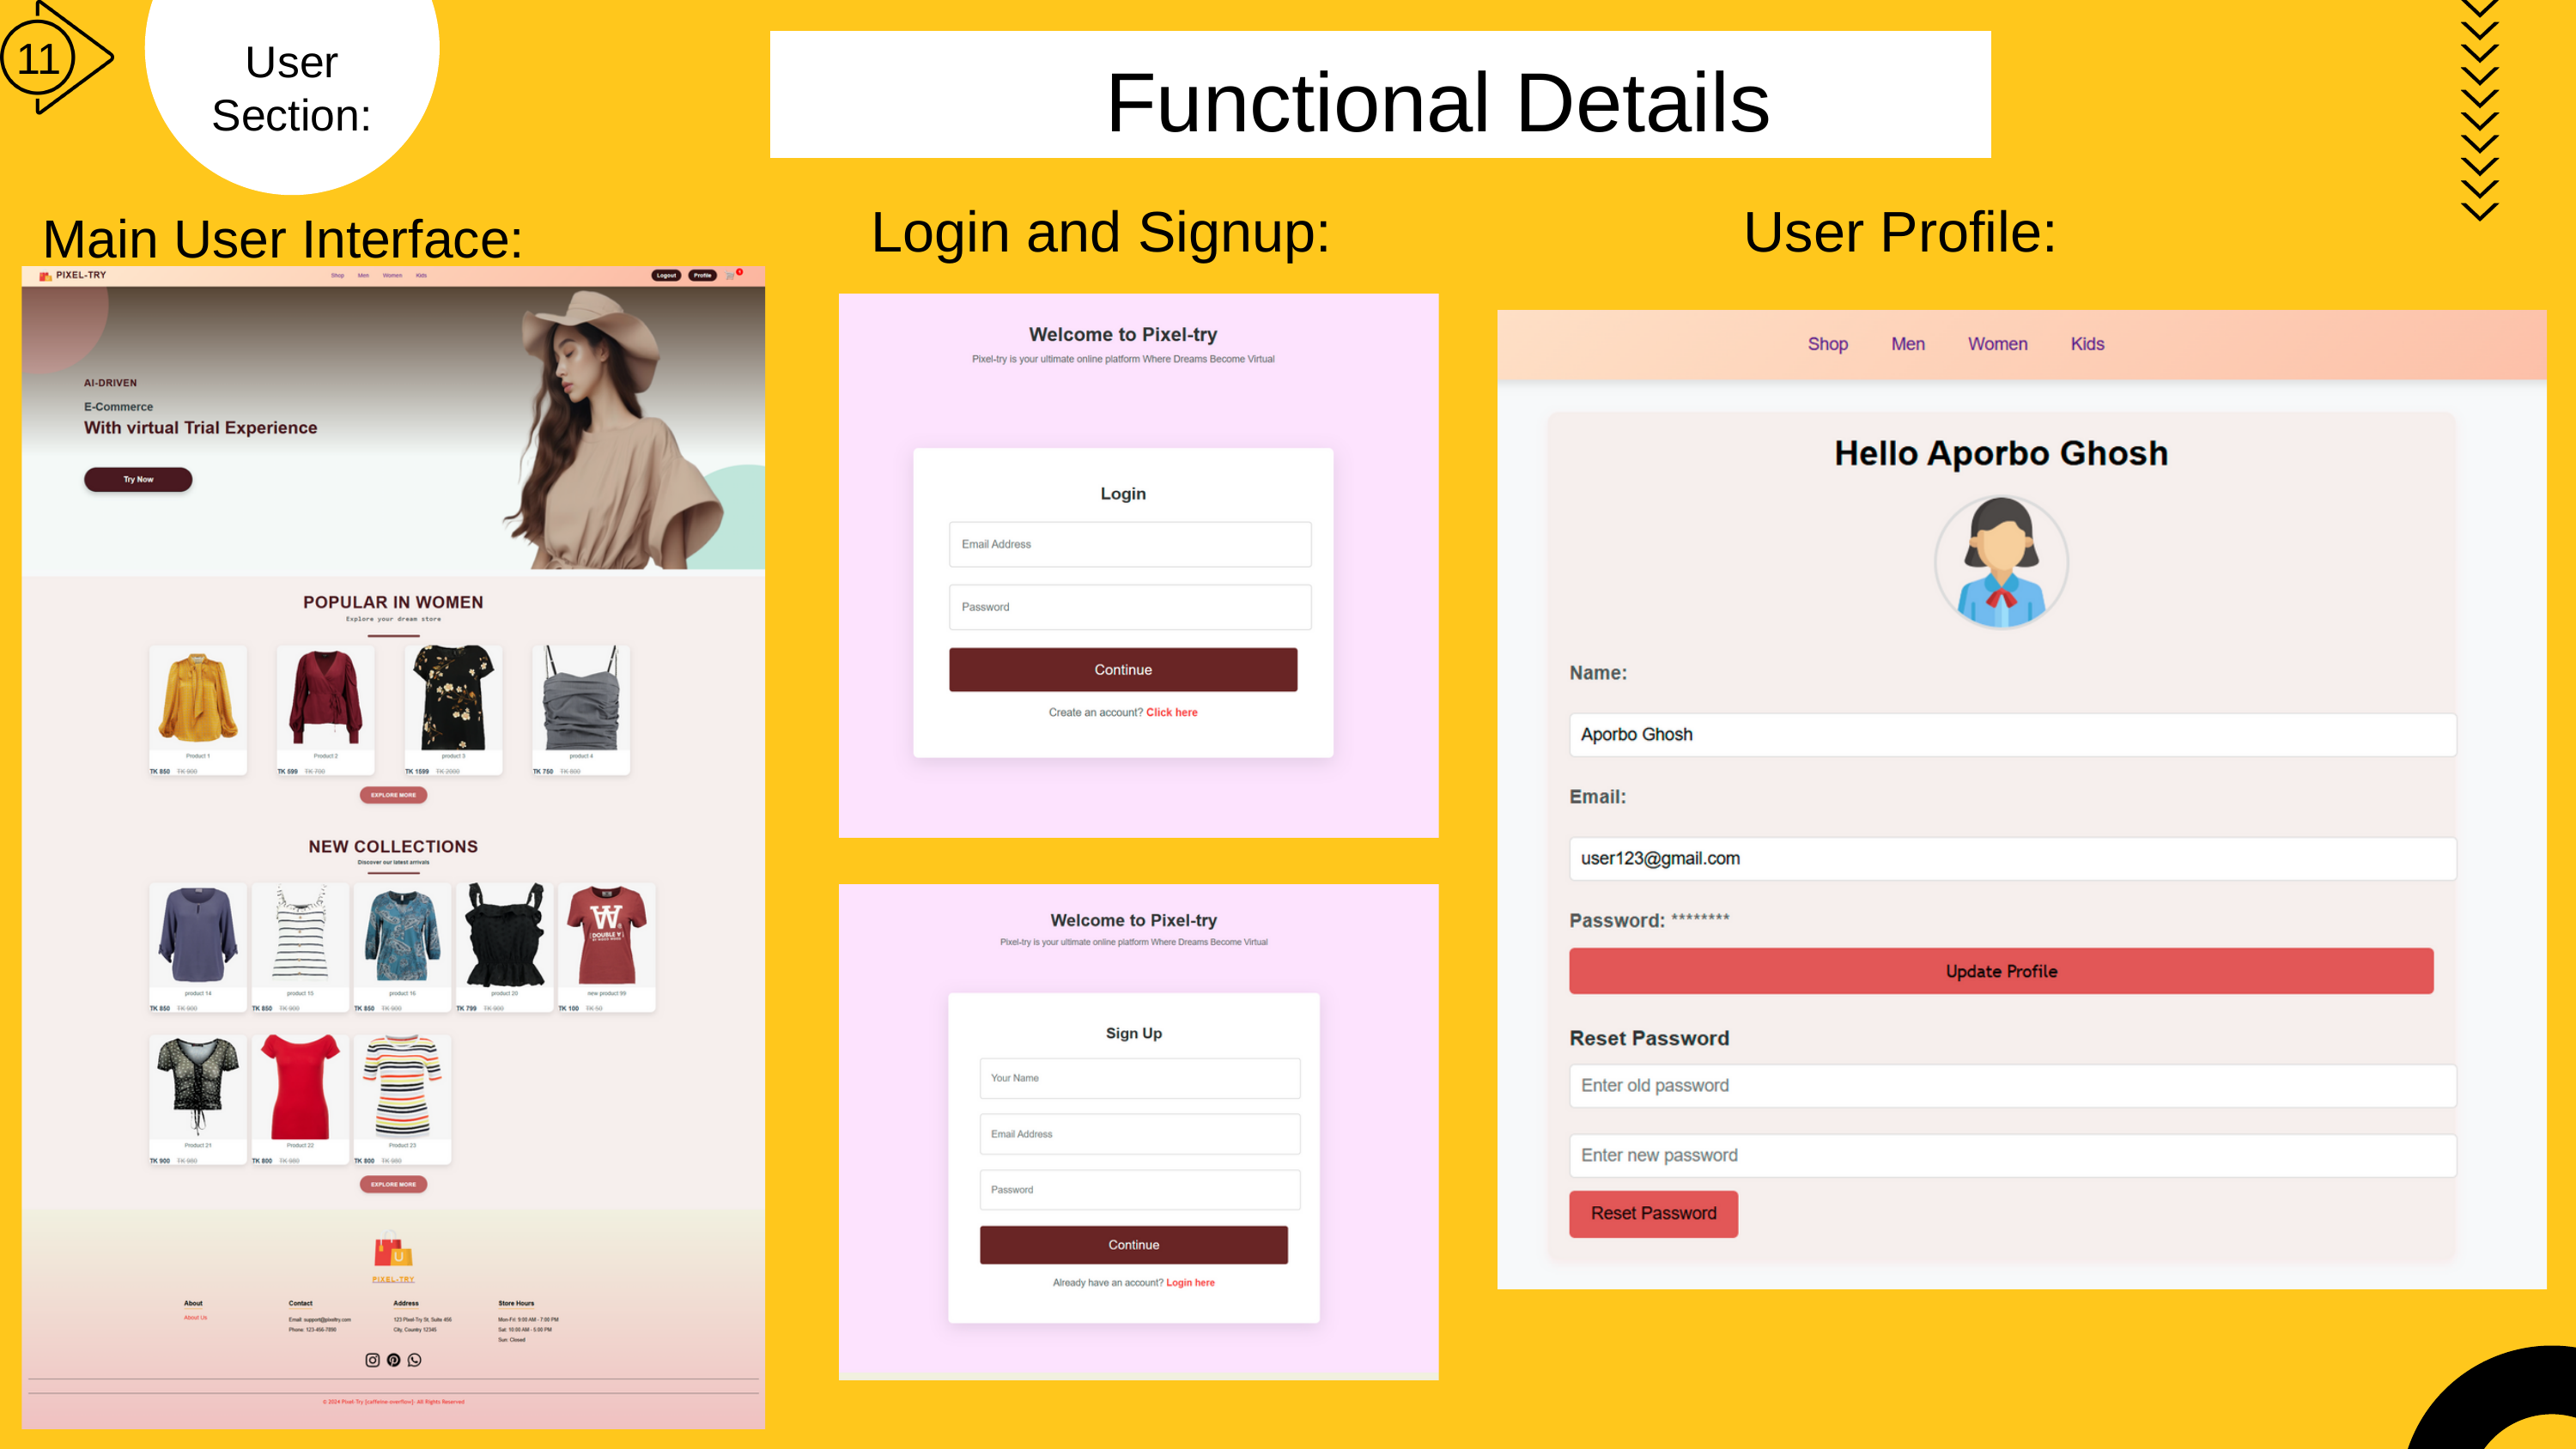

11

User Section:
Functional Details
Login and Signup:
User Profile:
Main User Interface: